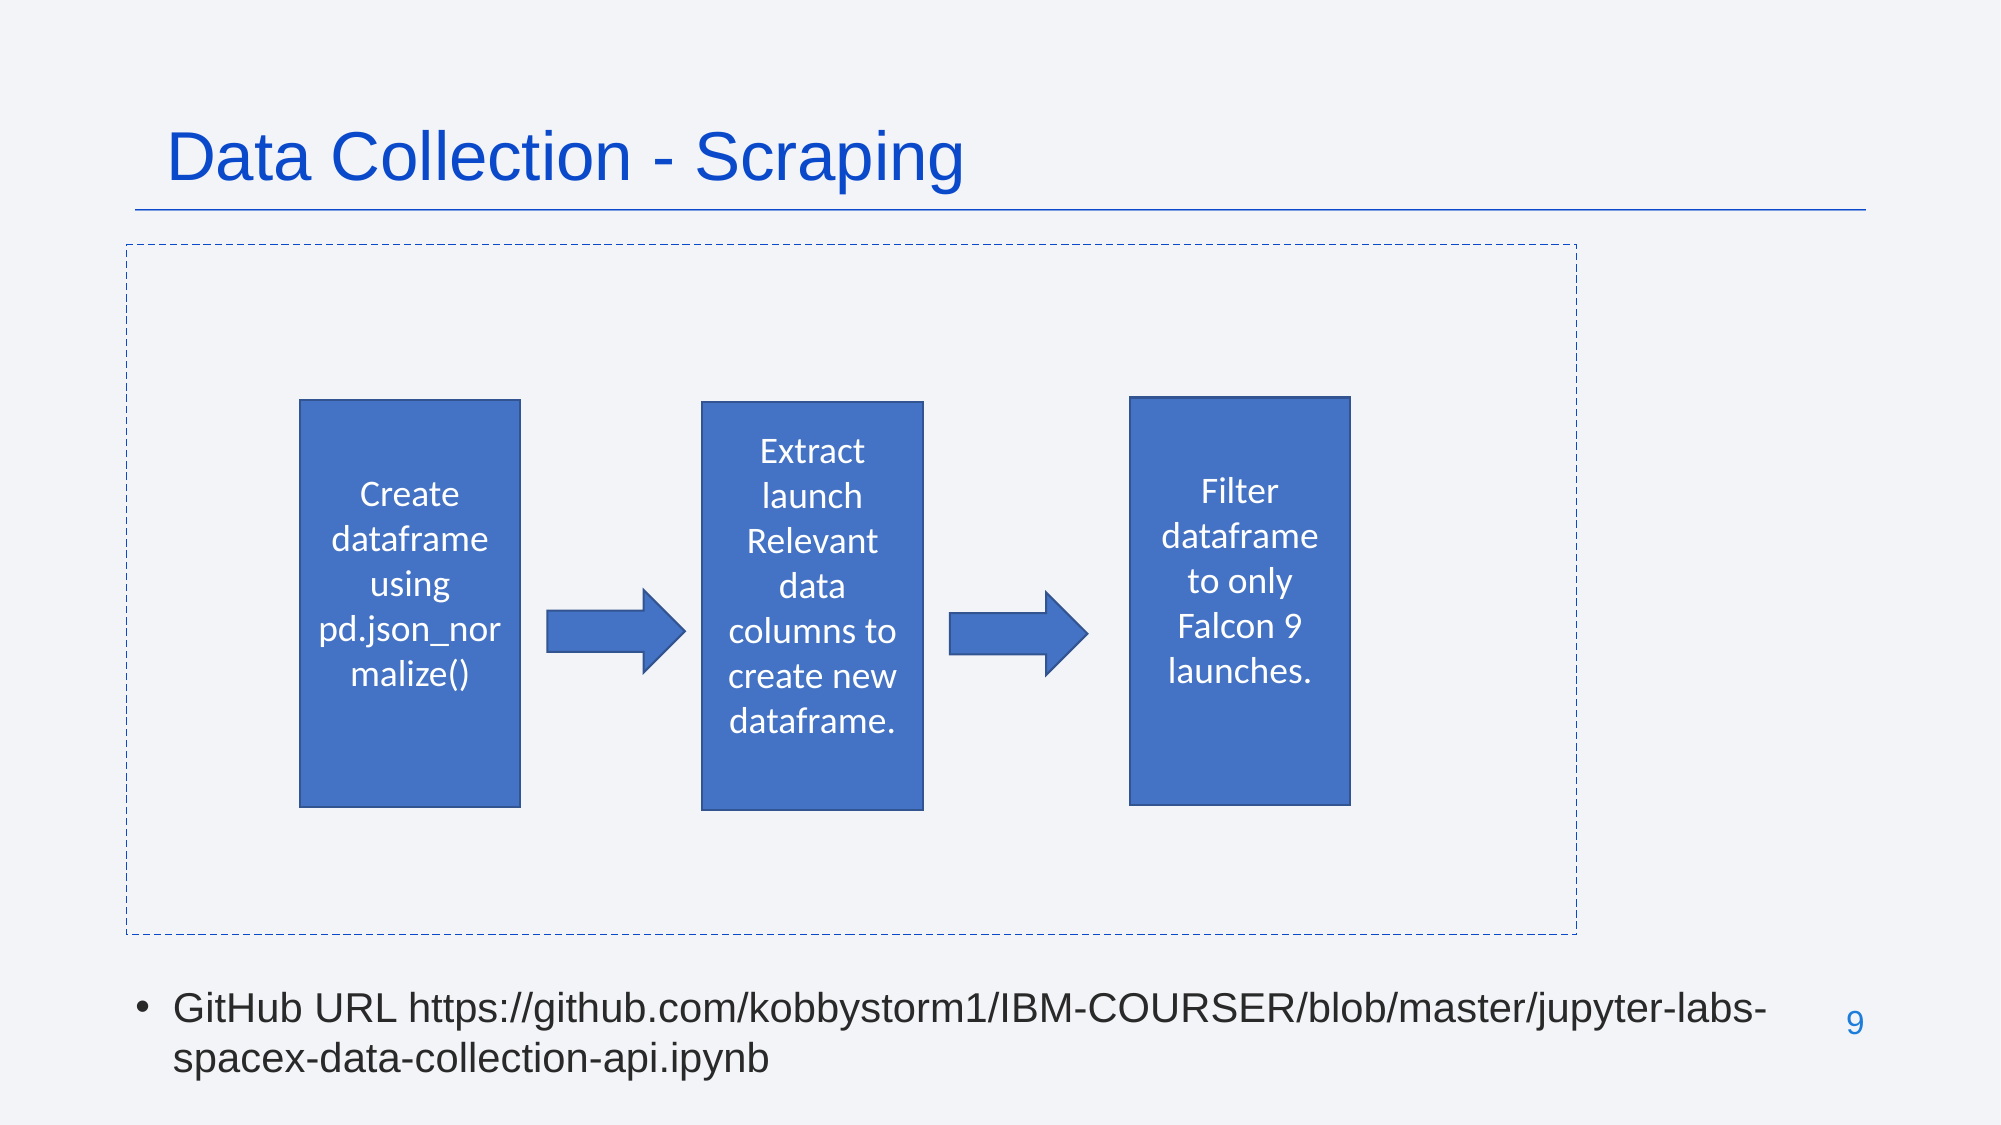

Data Collection - Scraping

Filter dataframe to only Falcon 9 launches.

Create dataframe using pd.json_normalize()

Extract launch Relevant data columns to create new dataframe.

GitHub URL https://github.com/kobbystorm1/IBM-COURSER/blob/master/jupyter-labs-spacex-data-collection-api.ipynb
9